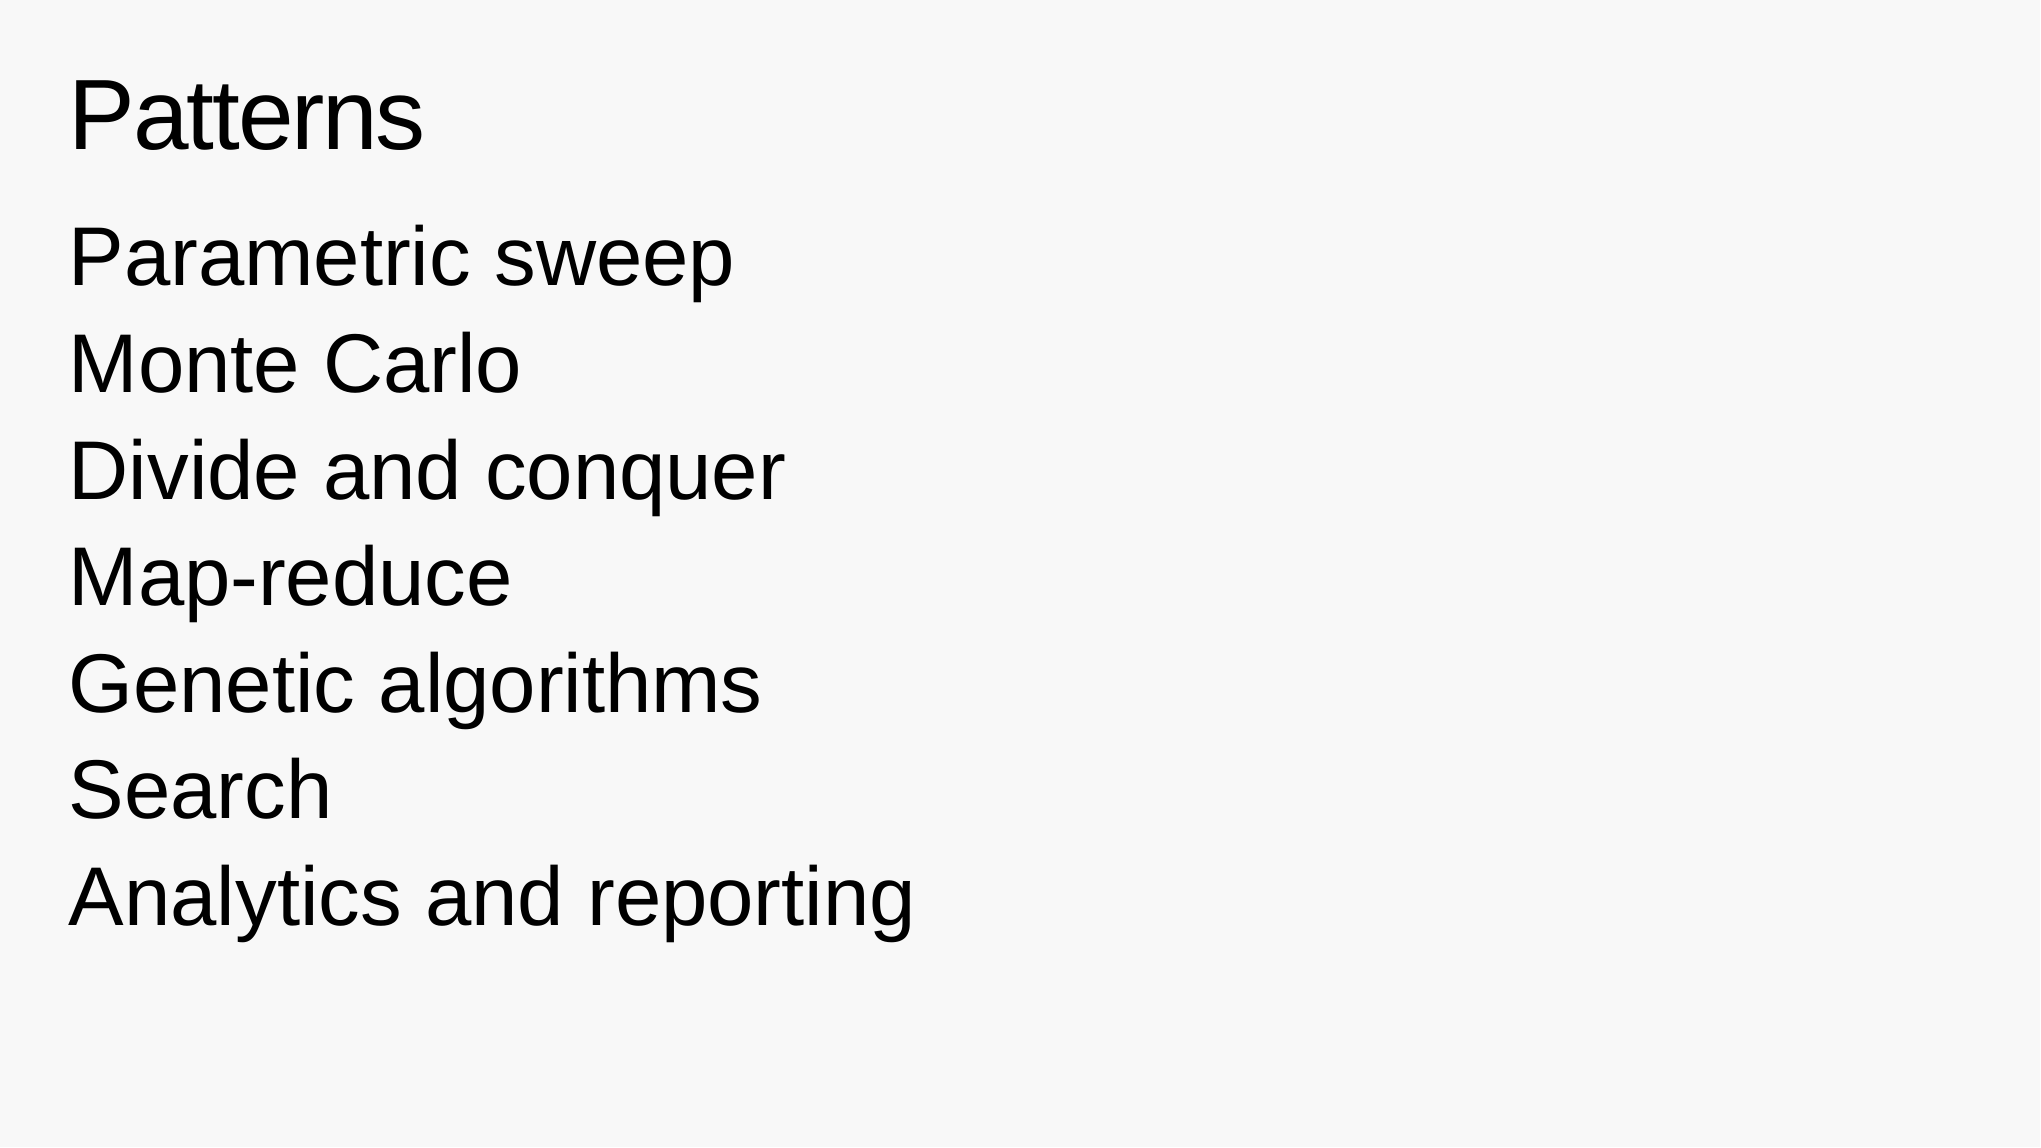

# Patterns
Parametric sweep
Monte Carlo
Divide and conquer
Map-reduce
Genetic algorithms
Search
Analytics and reporting